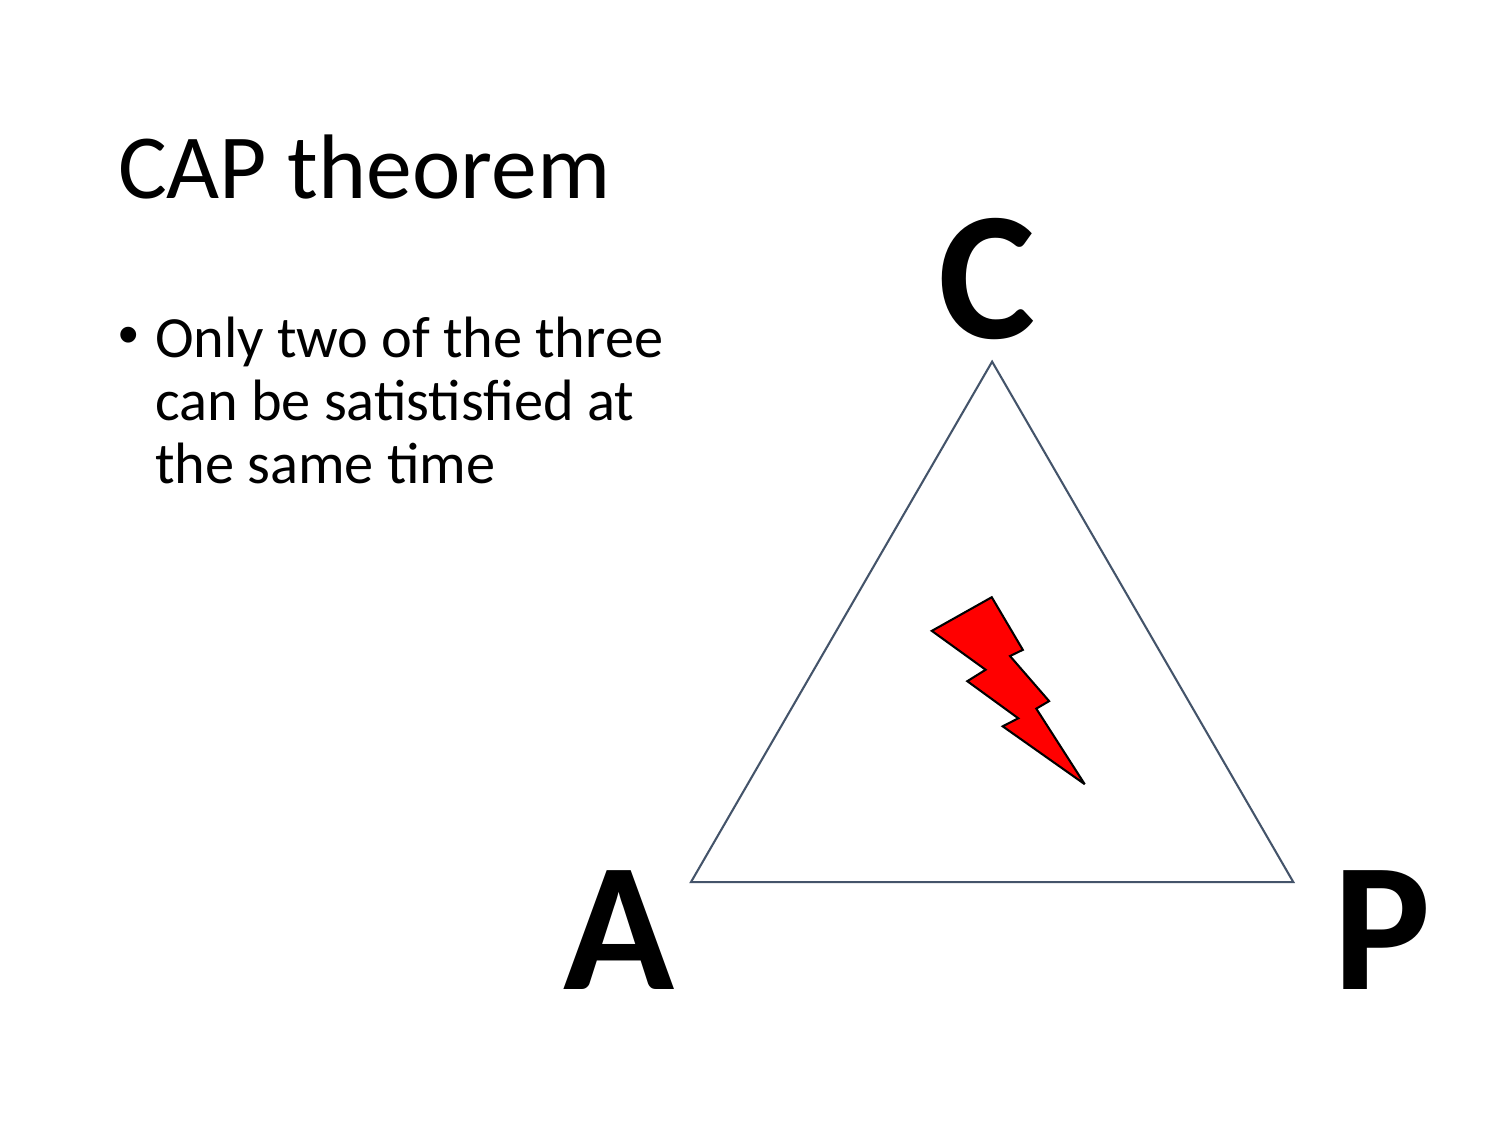

# CAP theorem
C
Only two of the three
can be satistisfied at
the same time

A
P